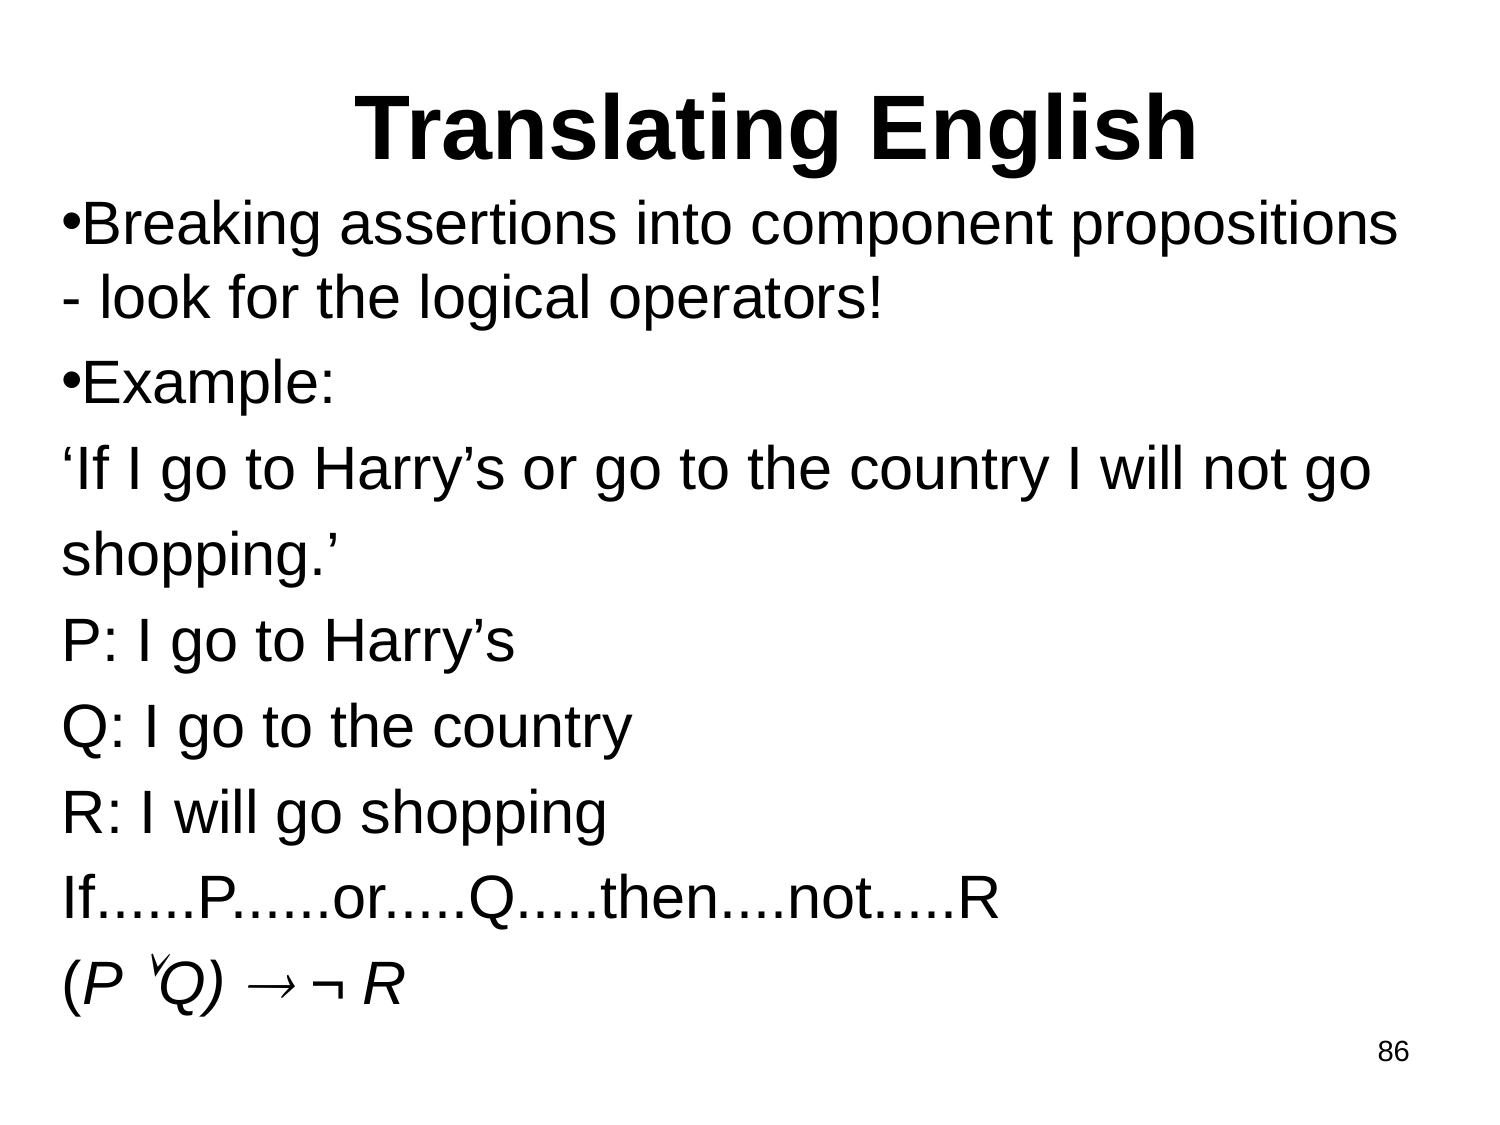

# Translating English
Breaking assertions into component propositions - look for the logical operators!
Example:
‘If I go to Harry’s or go to the country I will not go
shopping.’
P: I go to Harry’s
Q: I go to the country
R: I will go shopping
If......P......or.....Q.....then....not.....R
(P ∨Q) → ¬ R
86